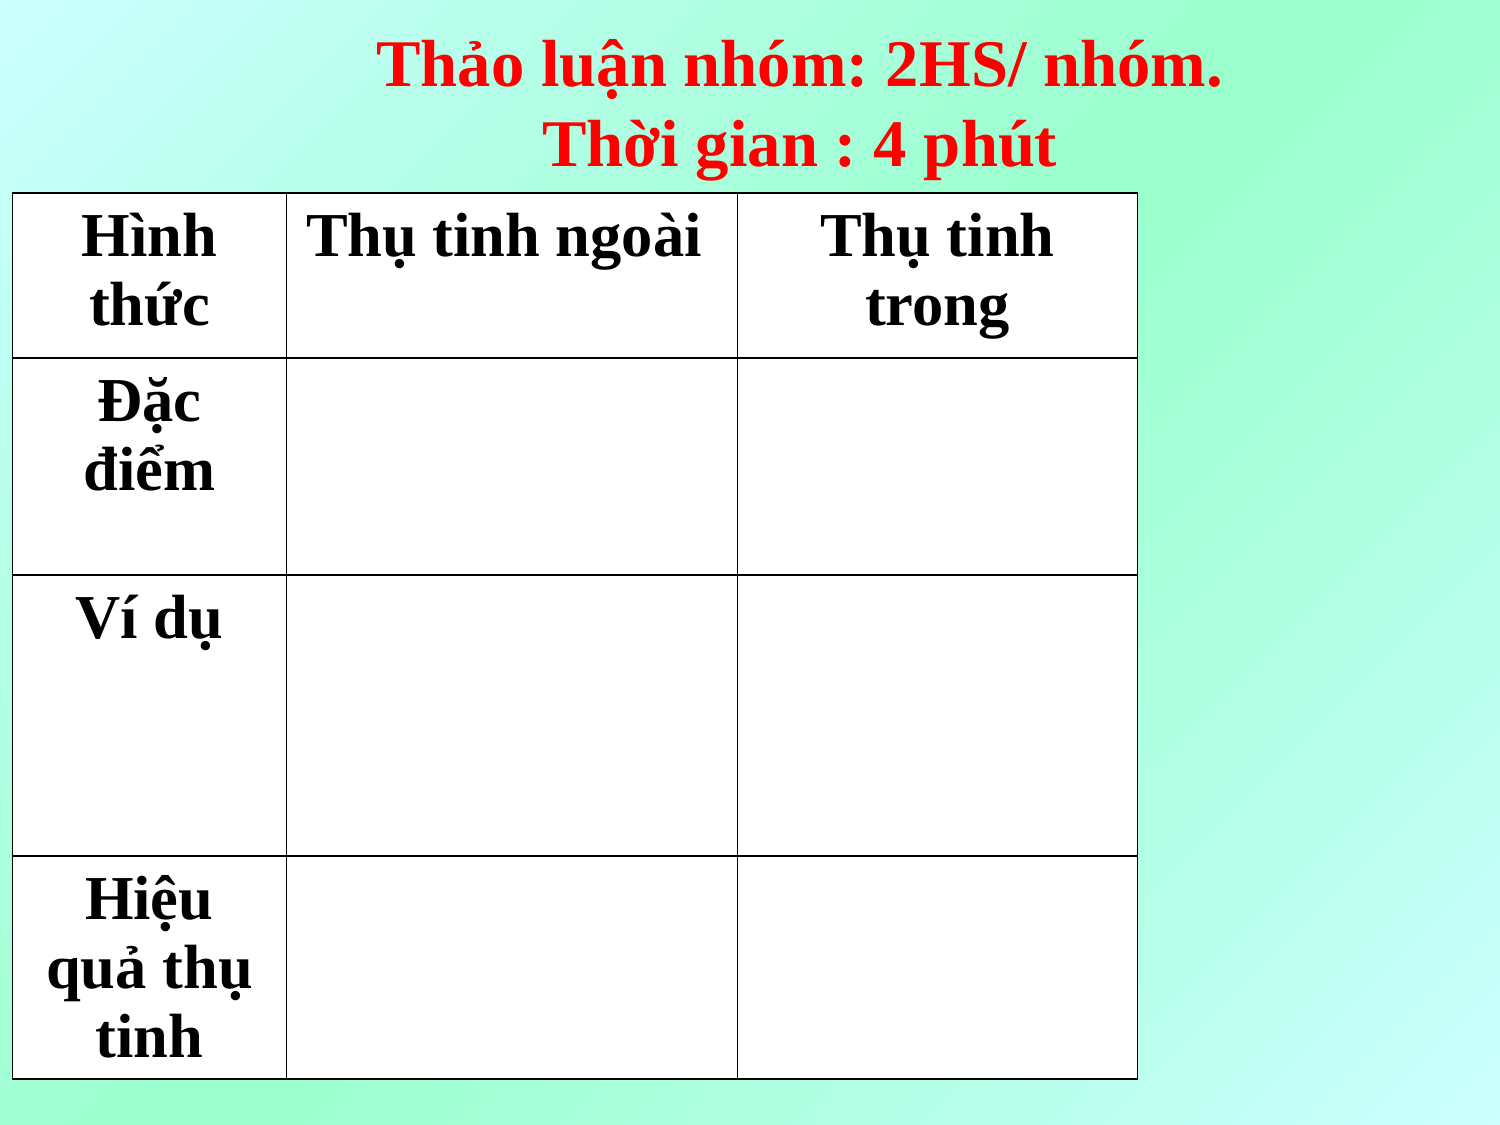

Thảo luận nhóm: 2HS/ nhóm.
Thời gian : 4 phút
| Hình thức | Thụ tinh ngoài | Thụ tinh trong |
| --- | --- | --- |
| Đặc điểm |  |  |
| Ví dụ |  |  |
| Hiệu quả thụ tinh |  |  |